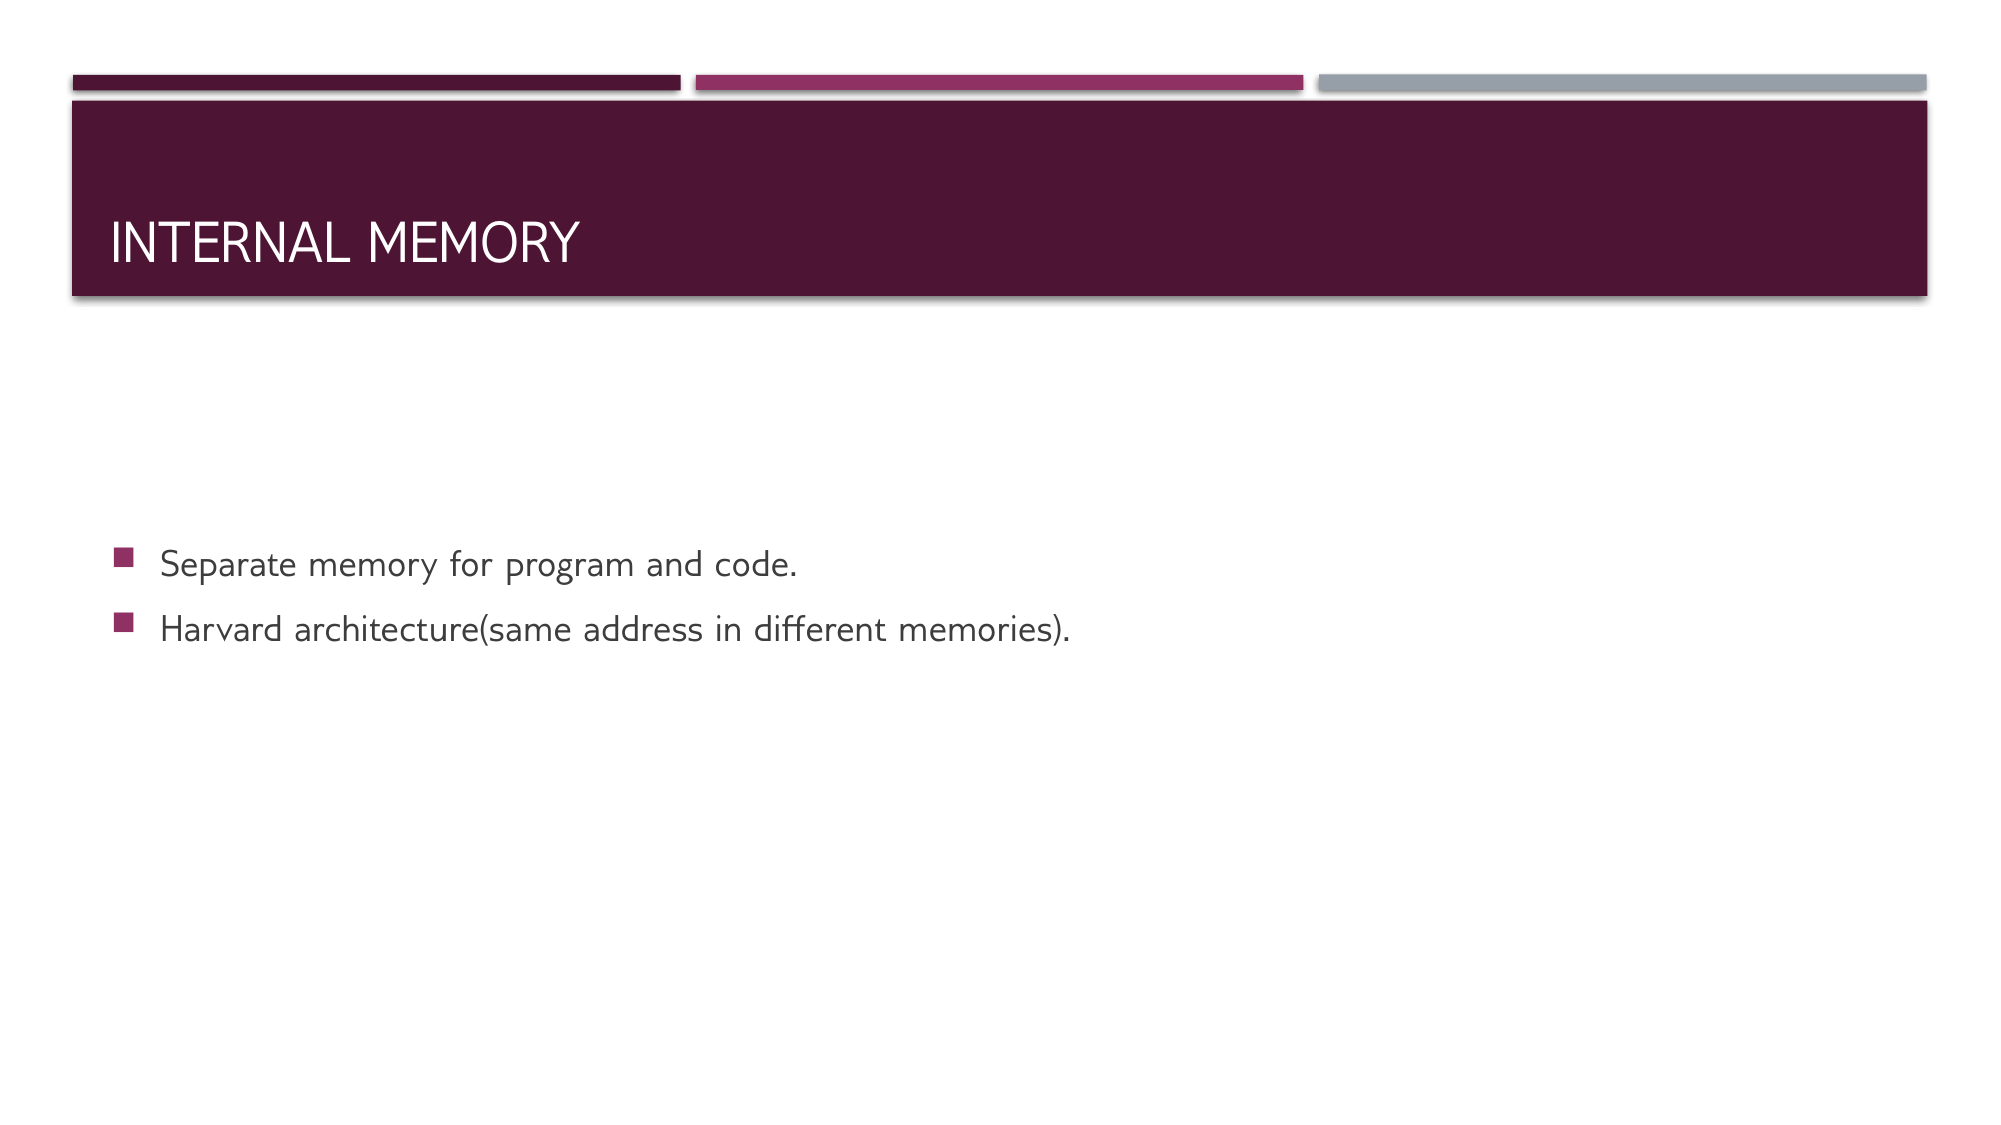

# Internal memory
Separate memory for program and code.
Harvard architecture(same address in different memories).